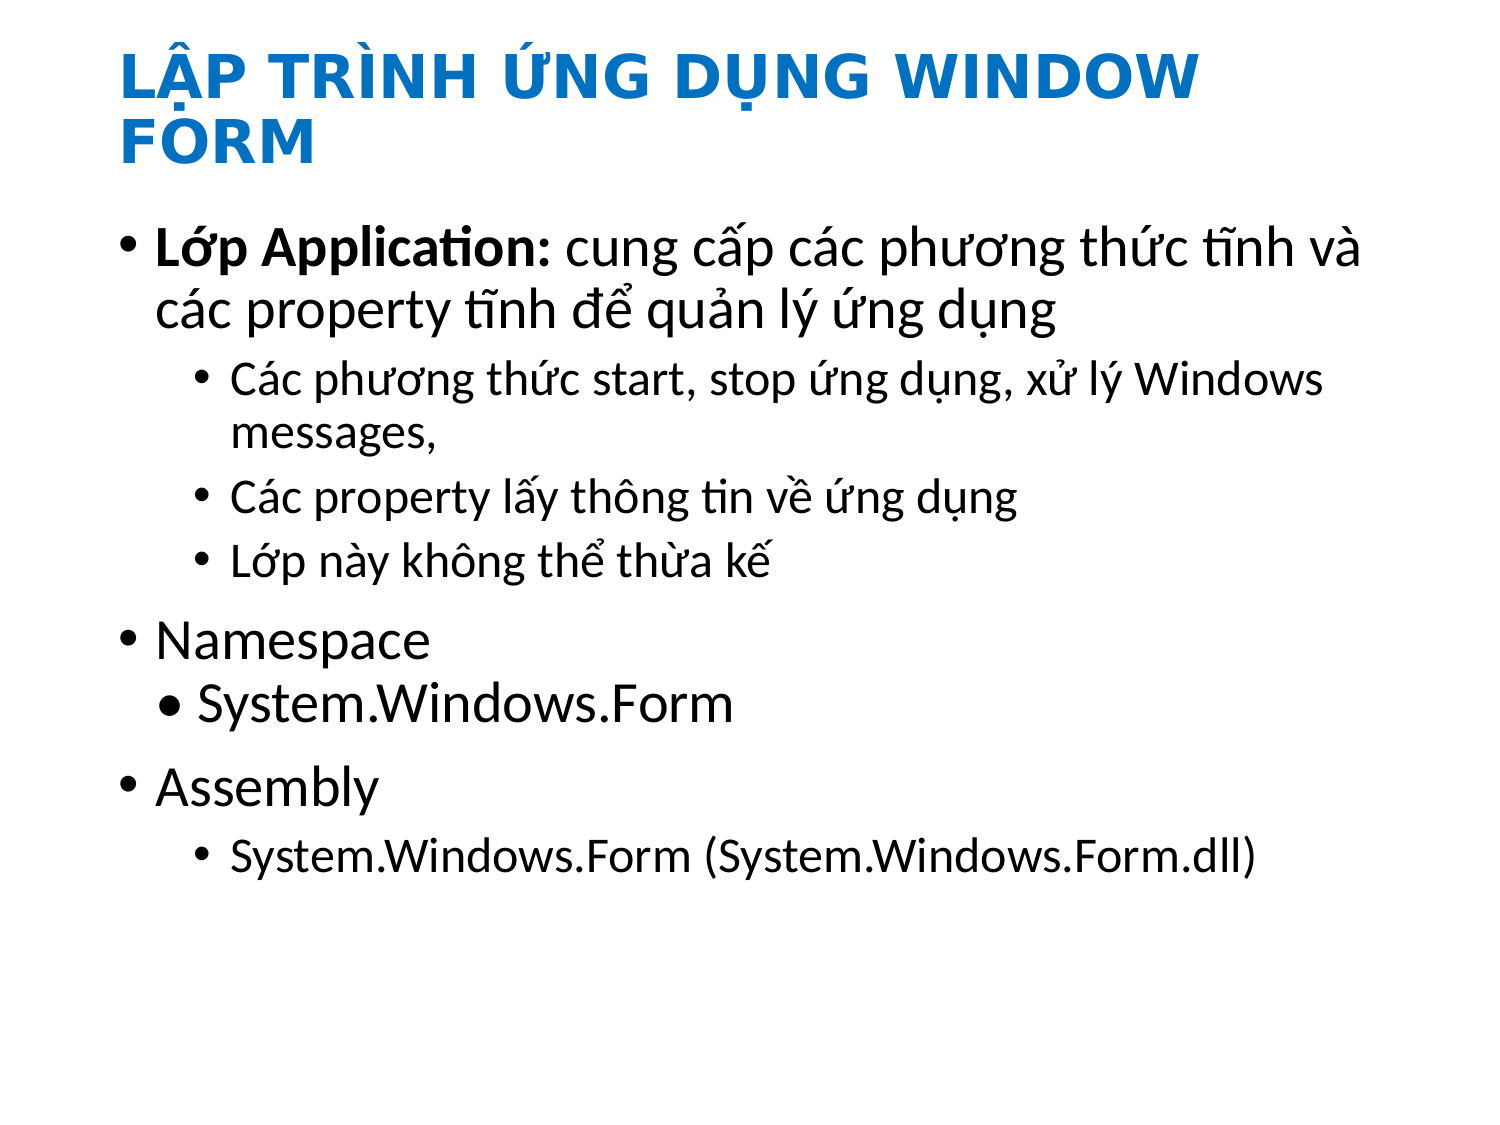

# LẬP TRÌNH ỨNG DỤNG WINDOW FORM
Lớp Application: cung cấp các phương thức tĩnh và các property tĩnh để quản lý ứng dụng
Các phương thức start, stop ứng dụng, xử lý Windows messages,
Các property lấy thông tin về ứng dụng
Lớp này không thể thừa kế
Namespace
• System.Windows.Form
Assembly
System.Windows.Form (System.Windows.Form.dll)